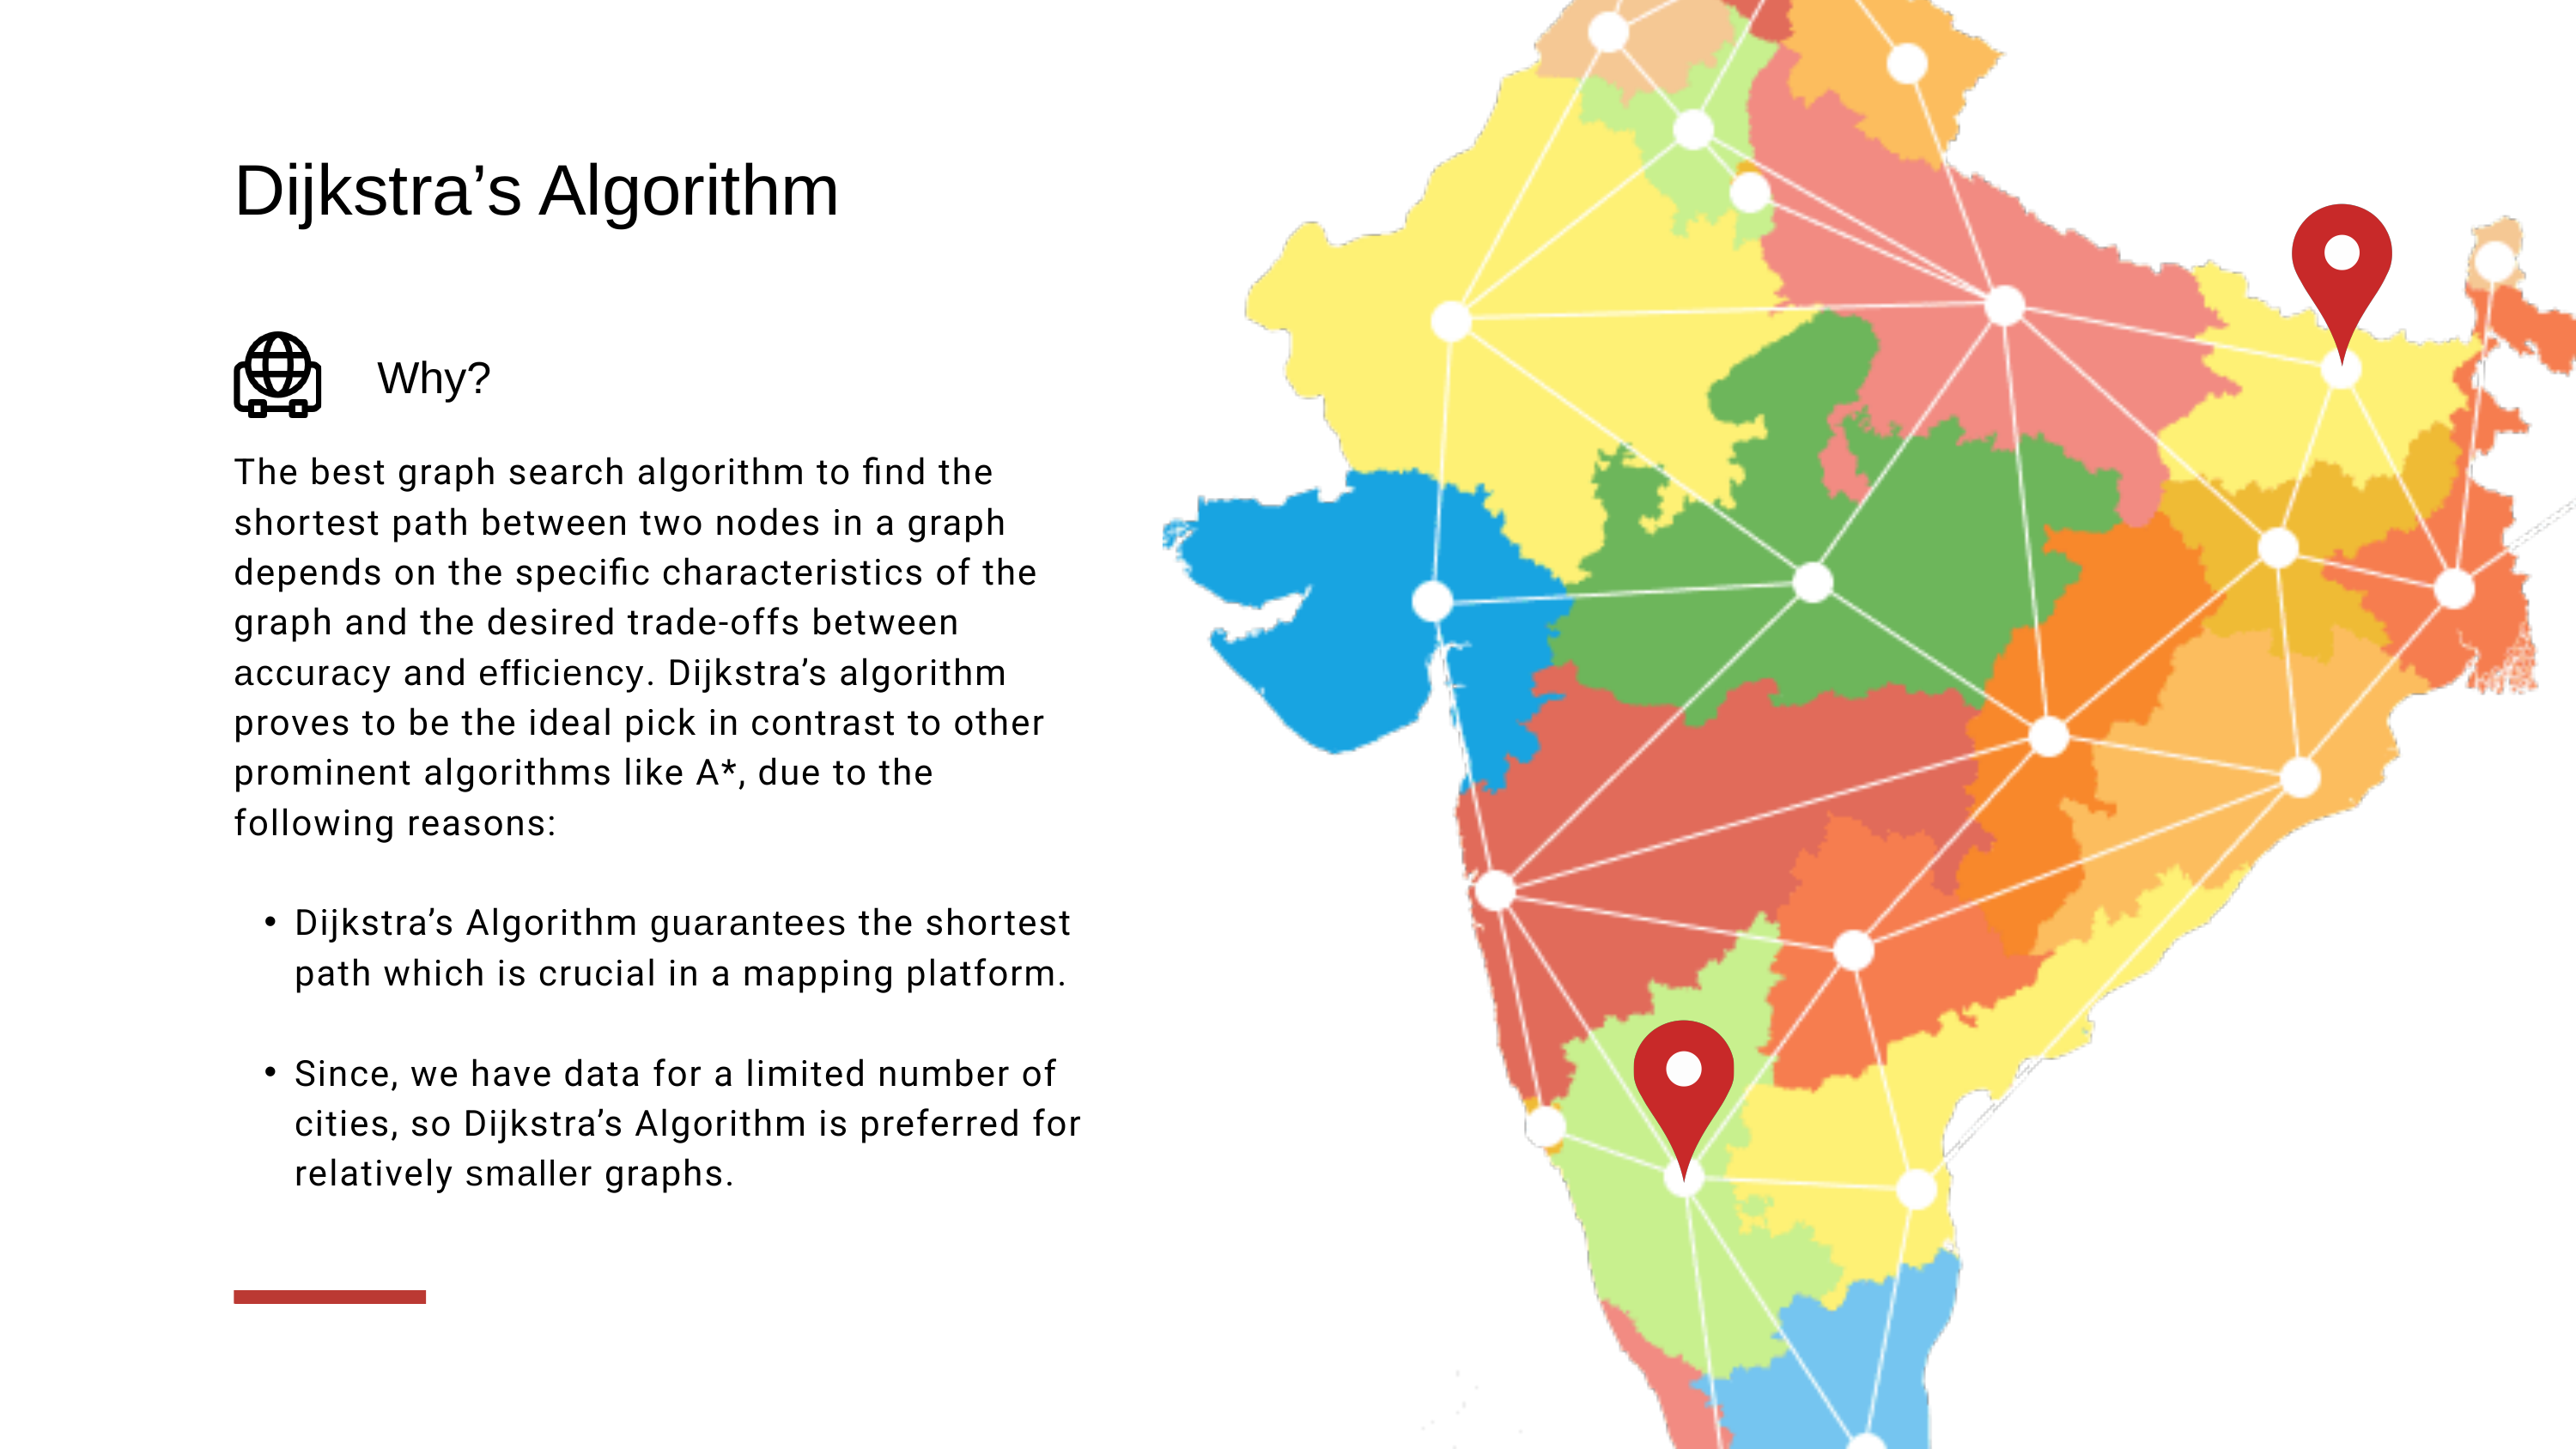

Dijkstra’s Algorithm

Why?
The best graph search algorithm to find the shortest path between two nodes in a graph depends on the specific characteristics of the graph and the desired trade-offs between accuracy and efficiency. Dijkstra’s algorithm proves to be the ideal pick in contrast to other prominent algorithms like A*, due to the following reasons:

Dijkstra’s Algorithm guarantees the shortest path which is crucial in a mapping platform.

Since, we have data for a limited number of cities, so Dijkstra’s Algorithm is preferred for relatively smaller graphs.